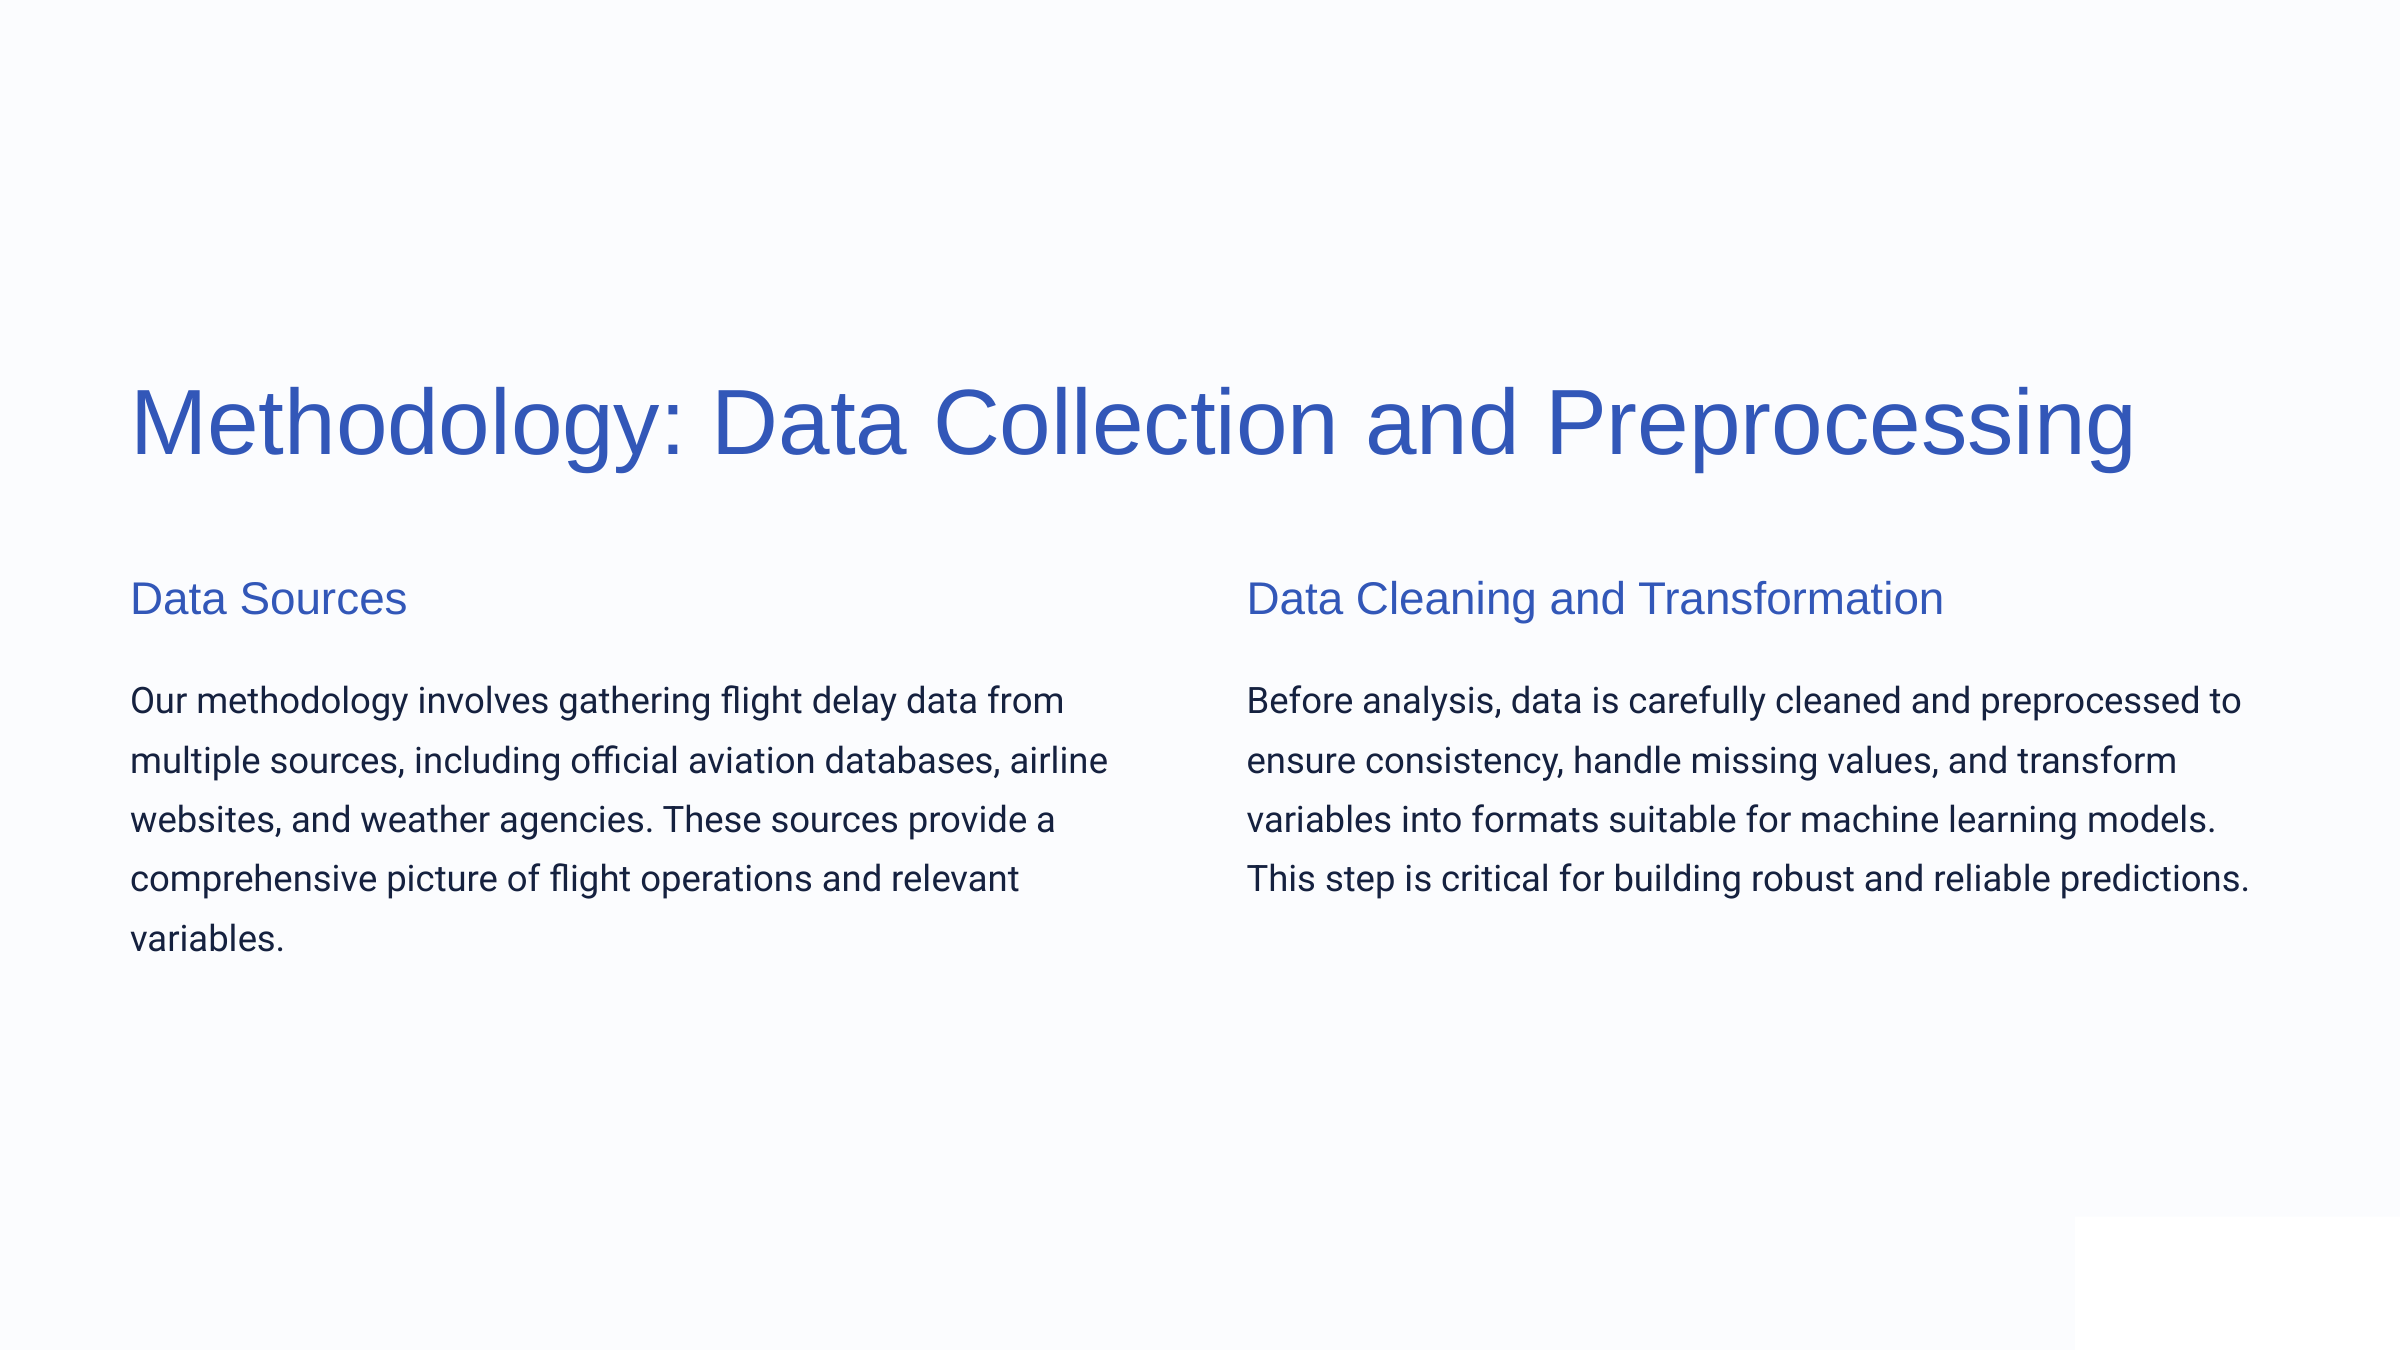

Methodology: Data Collection and Preprocessing
Data Sources
Data Cleaning and Transformation
Our methodology involves gathering flight delay data from multiple sources, including official aviation databases, airline websites, and weather agencies. These sources provide a comprehensive picture of flight operations and relevant variables.
Before analysis, data is carefully cleaned and preprocessed to ensure consistency, handle missing values, and transform variables into formats suitable for machine learning models. This step is critical for building robust and reliable predictions.